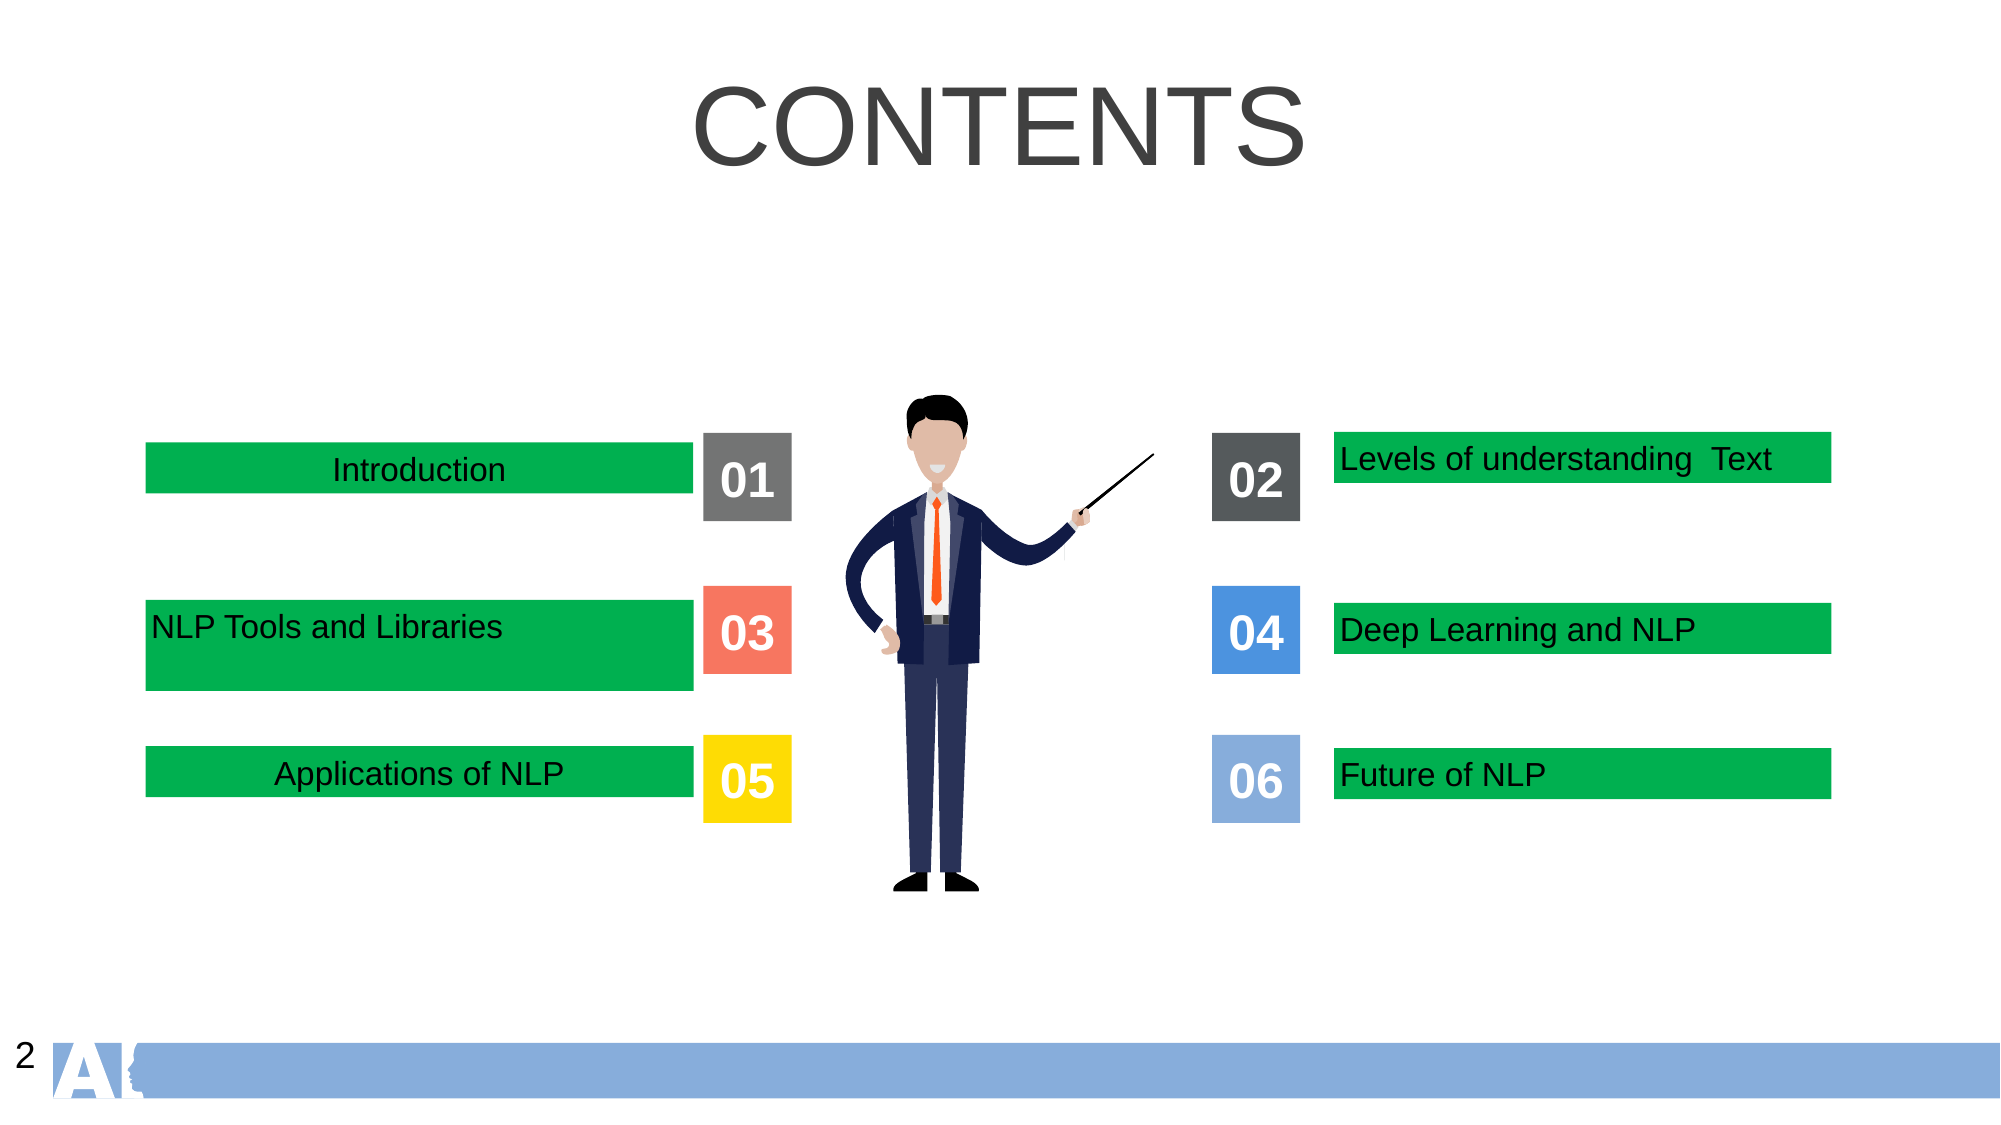

CONTENTS

Levels of understanding  Text
01
02
Introduction
03
04
NLP Tools and Libraries

Deep Learning and NLP
05
06
Applications of NLP
Future of NLP
2